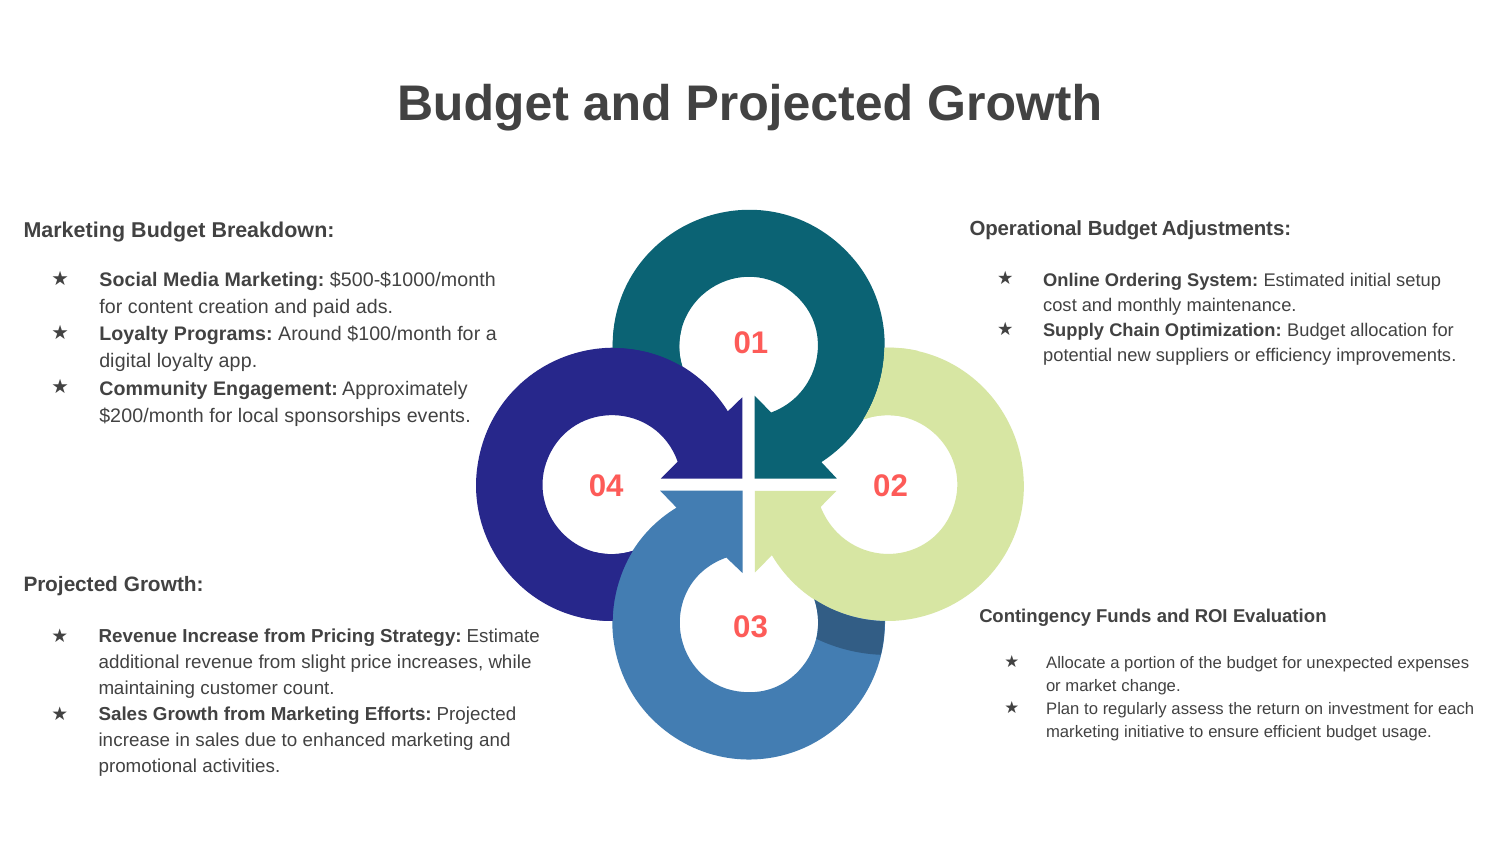

# Budget and Projected Growth
Marketing Budget Breakdown:
Social Media Marketing: $500-$1000/month for content creation and paid ads.
Loyalty Programs: Around $100/month for a digital loyalty app.
Community Engagement: Approximately $200/month for local sponsorships events.
Operational Budget Adjustments:
Online Ordering System: Estimated initial setup cost and monthly maintenance.
Supply Chain Optimization: Budget allocation for potential new suppliers or efficiency improvements.
Projected Growth:
Revenue Increase from Pricing Strategy: Estimate additional revenue from slight price increases, while maintaining customer count.
Sales Growth from Marketing Efforts: Projected increase in sales due to enhanced marketing and promotional activities.
Contingency Funds and ROI Evaluation
Allocate a portion of the budget for unexpected expenses or market change.
Plan to regularly assess the return on investment for each marketing initiative to ensure efficient budget usage.